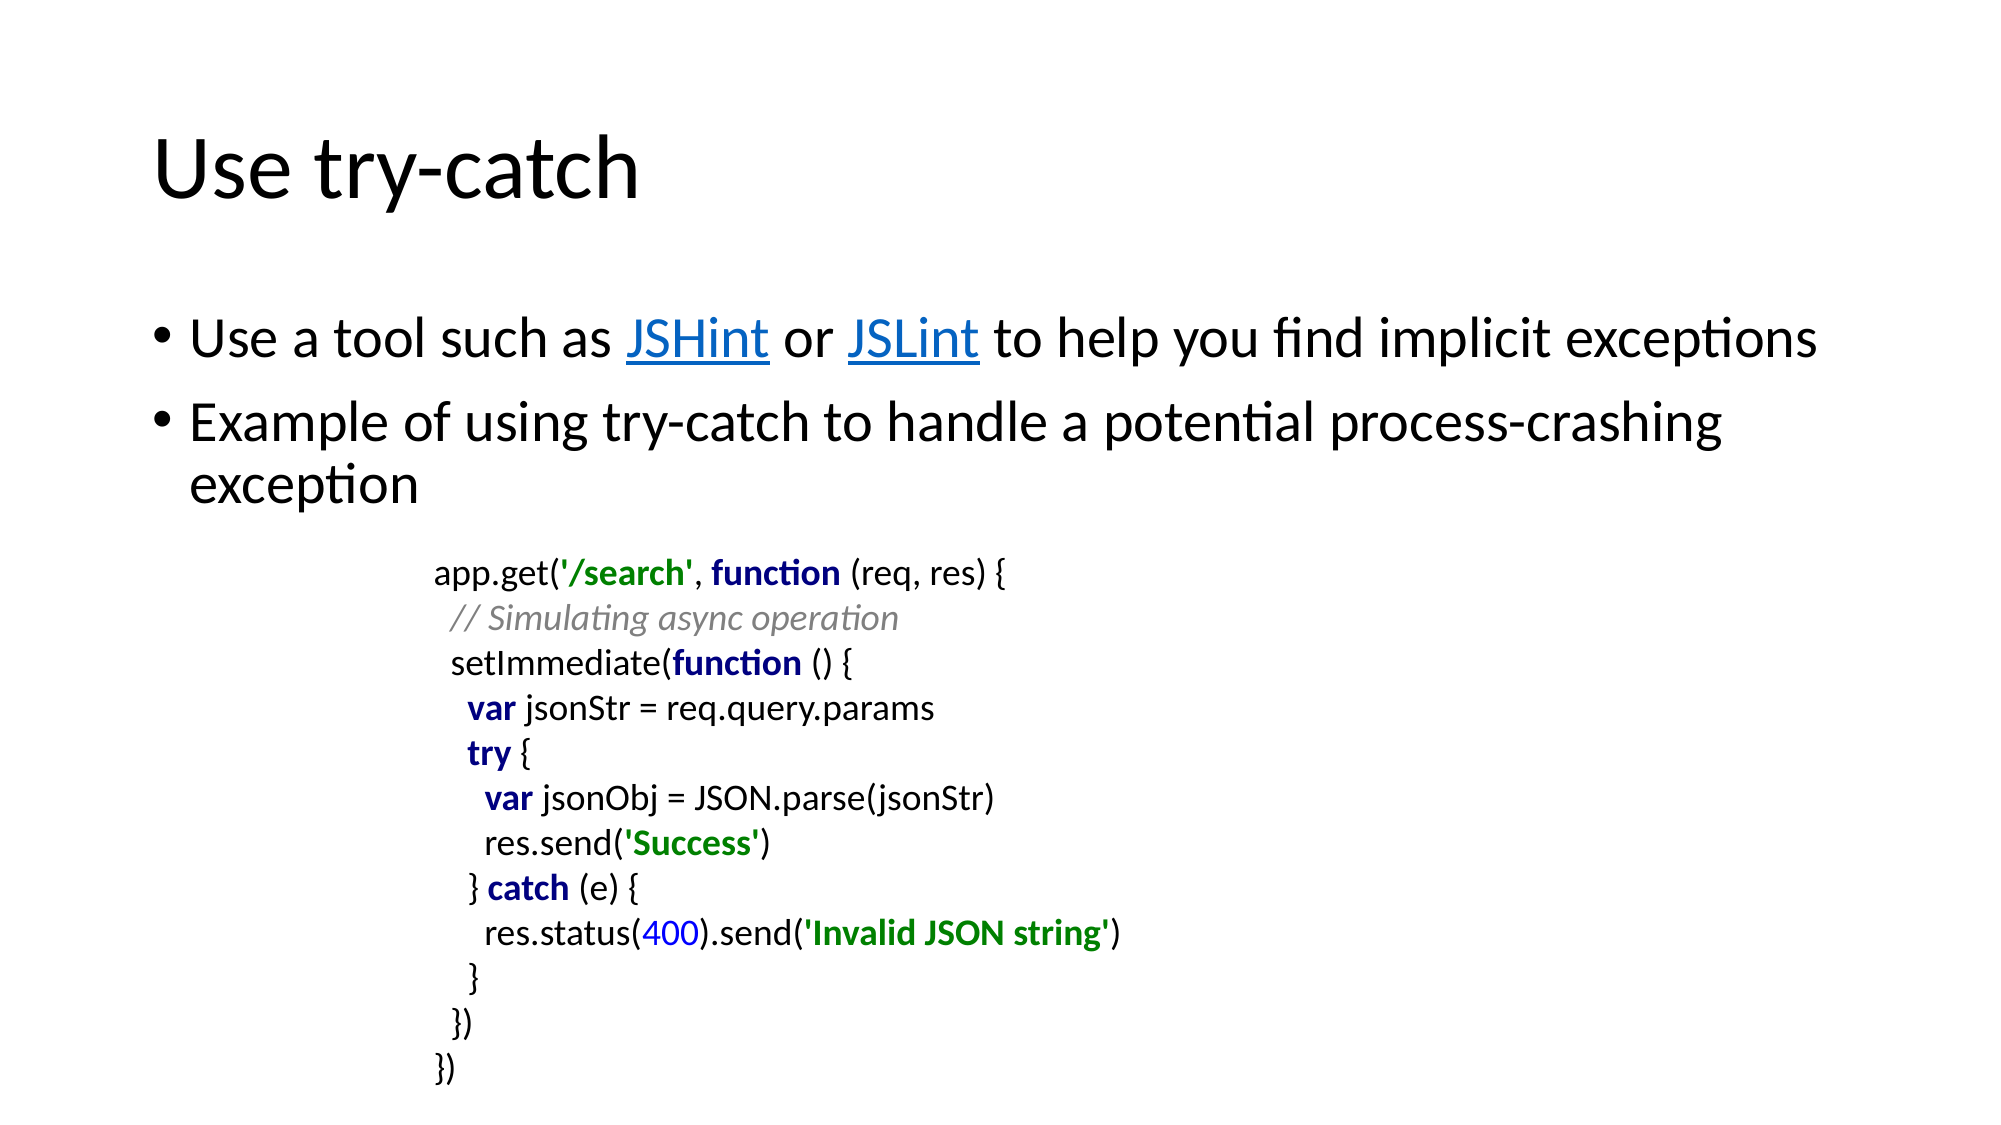

# Use try-catch
Use a tool such as JSHint or JSLint to help you find implicit exceptions
Example of using try-catch to handle a potential process-crashing exception
app.get('/search', function (req, res) {
  // Simulating async operation
  setImmediate(function () {
    var jsonStr = req.query.params
    try {
      var jsonObj = JSON.parse(jsonStr)
      res.send('Success')
    } catch (e) {
      res.status(400).send('Invalid JSON string')
    }
  })
})